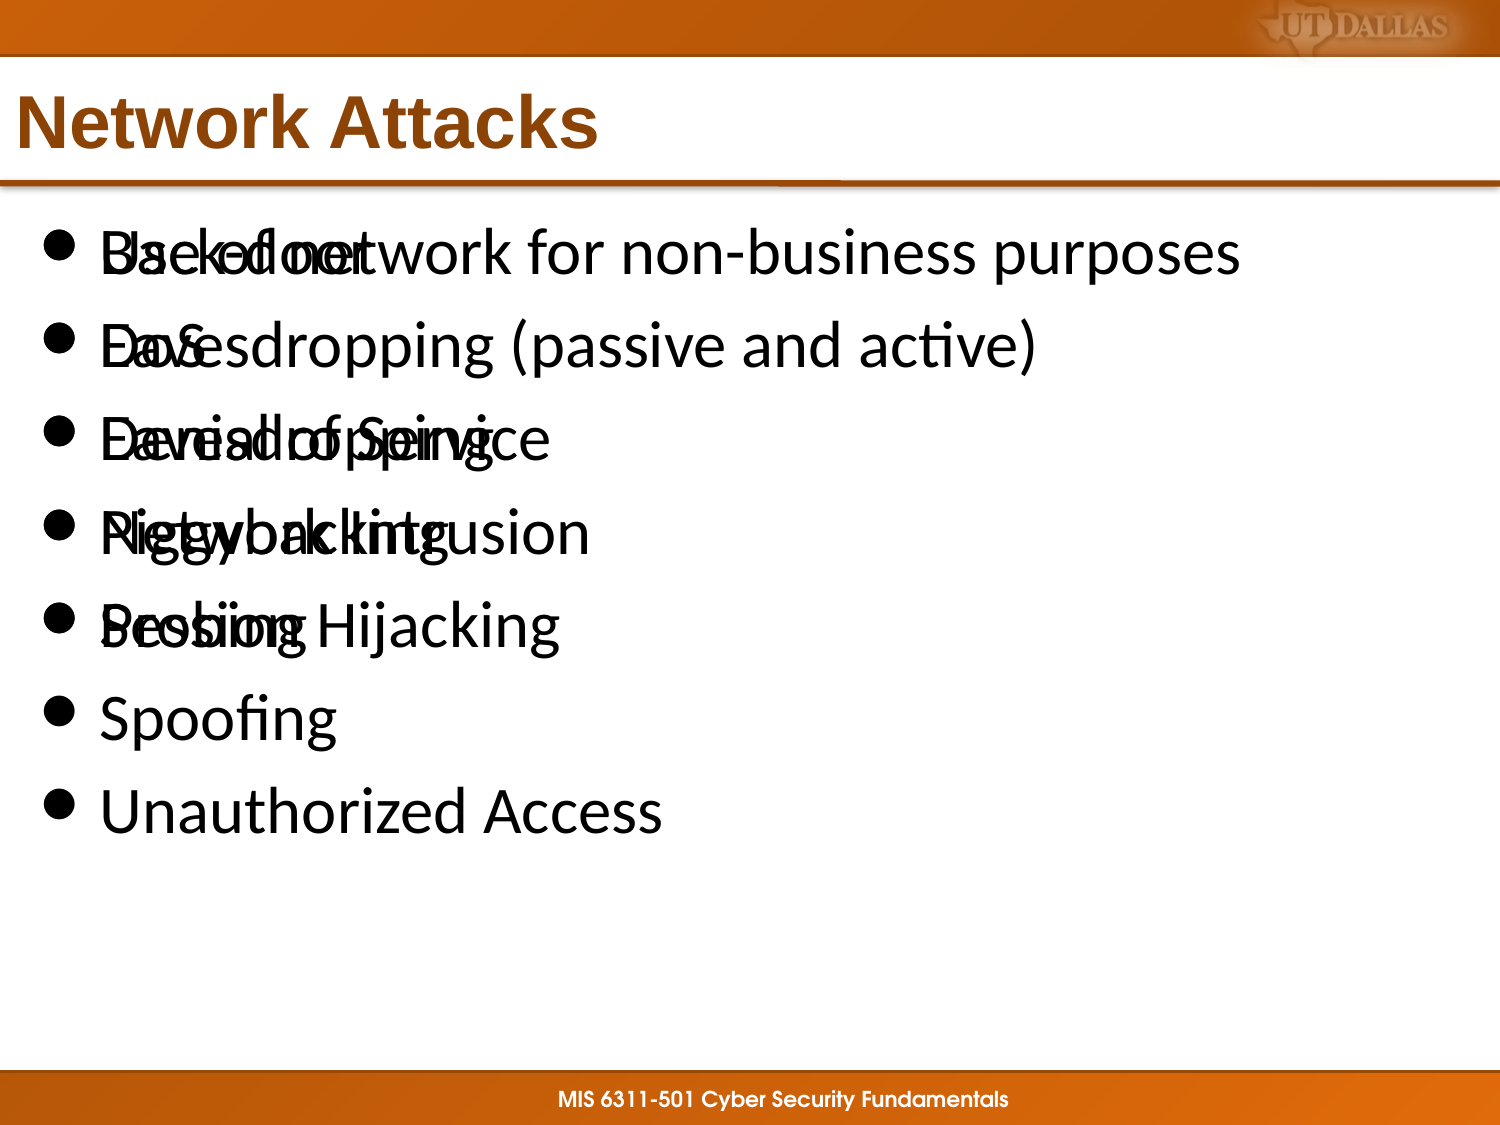

# Network Attacks
Back-door
DoS
Eavesdropping
Piggybacking
Session Hijacking
Spoofing
Unauthorized Access

Use of network for non-business purposes
Eavesdropping (passive and active)
Denial of Service
Network Intrusion
Probing